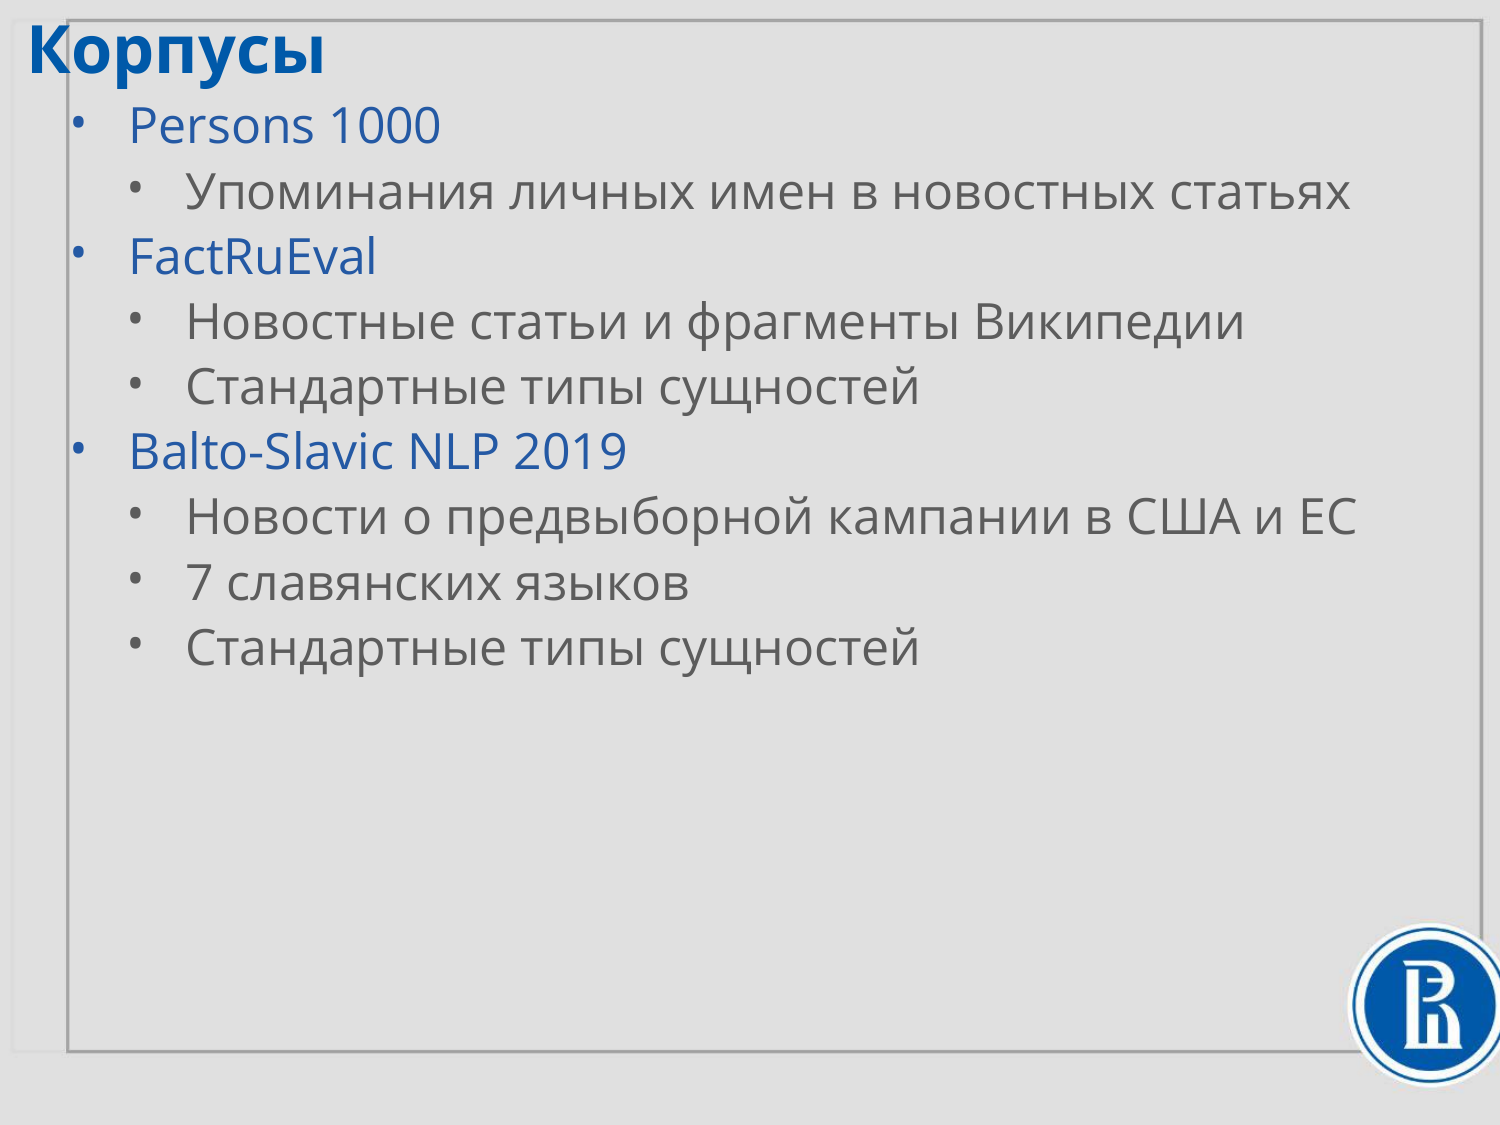

Корпусы
Persons 1000
Упоминания личных имен в новостных статьях
FactRuEval
Новостные статьи и фрагменты Википедии
Стандартные типы сущностей
Balto-Slavic NLP 2019
Новости о предвыборной кампании в США и ЕС
7 славянских языков
Стандартные типы сущностей